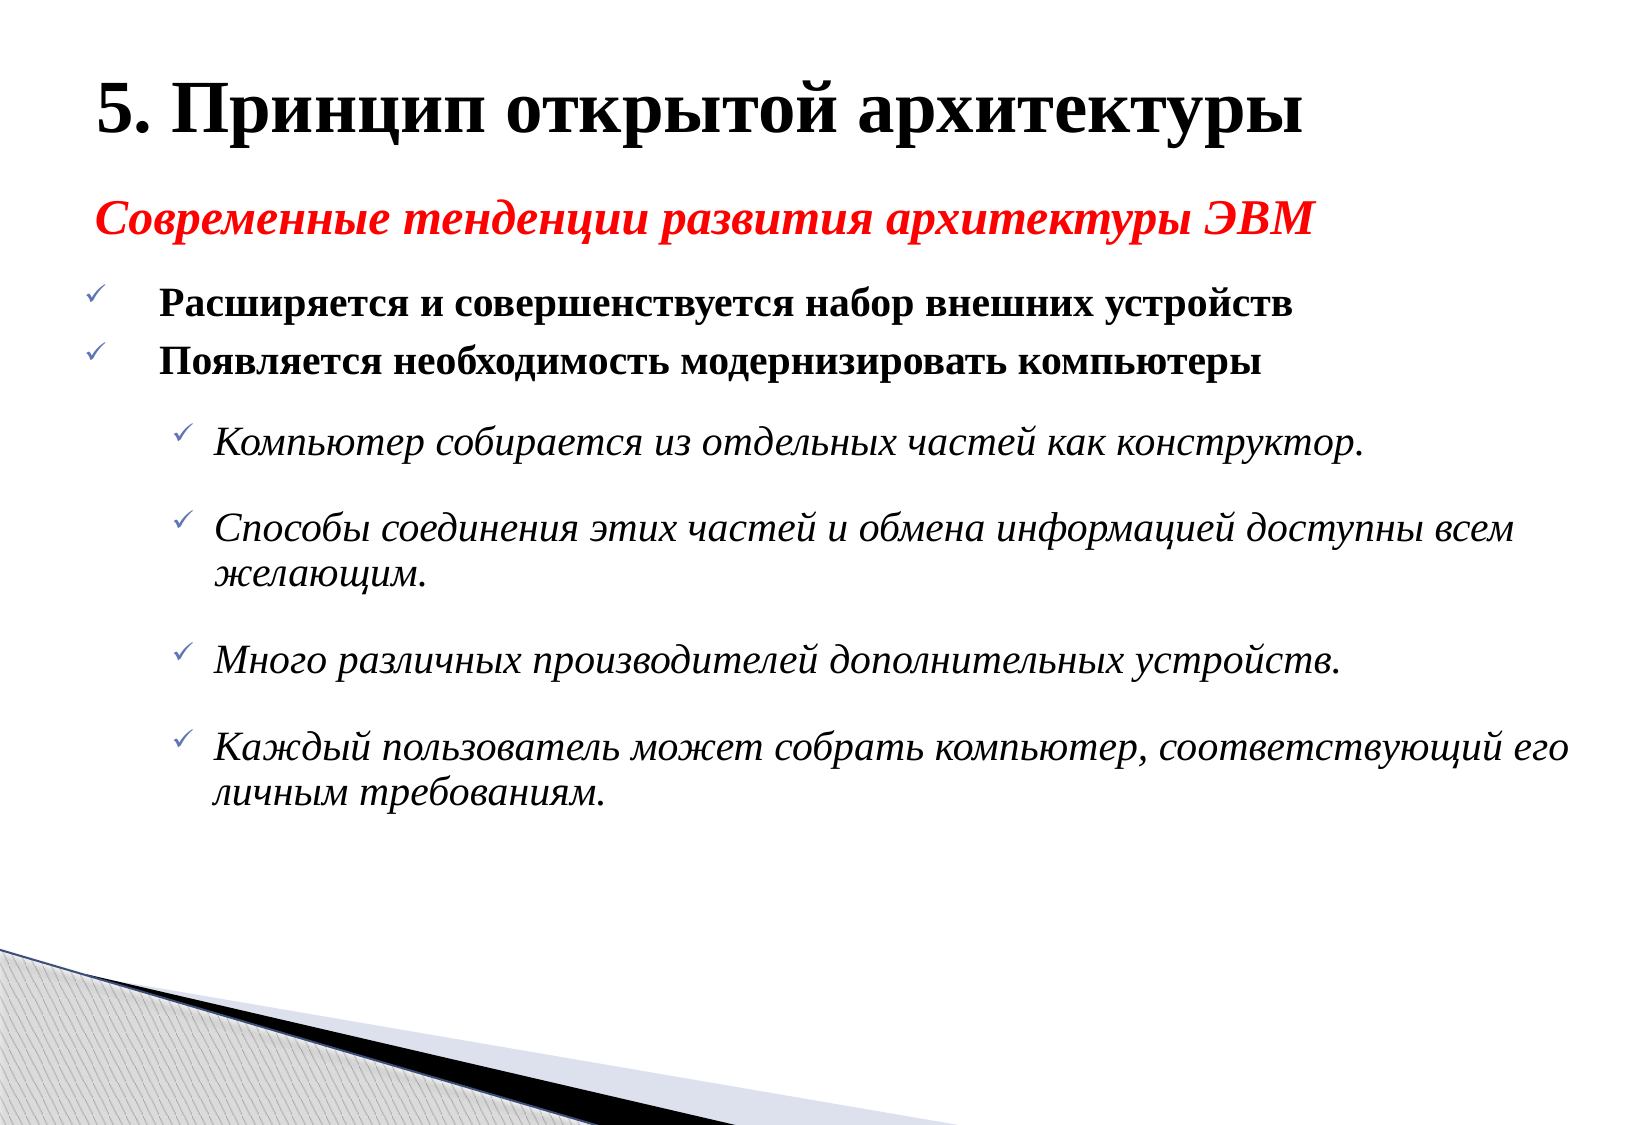

# 5. Принцип открытой архитектуры
Современные тенденции развития архитектуры ЭВМ
Расширяется и совершенствуется набор внешних устройств
Появляется необходимость модернизировать компьютеры
Компьютер собирается из отдельных частей как конструктор.
Способы соединения этих частей и обмена информацией доступны всем желающим.
Много различных производителей дополнительных устройств.
Каждый пользователь может собрать компьютер, соответствующий его личным требованиям.